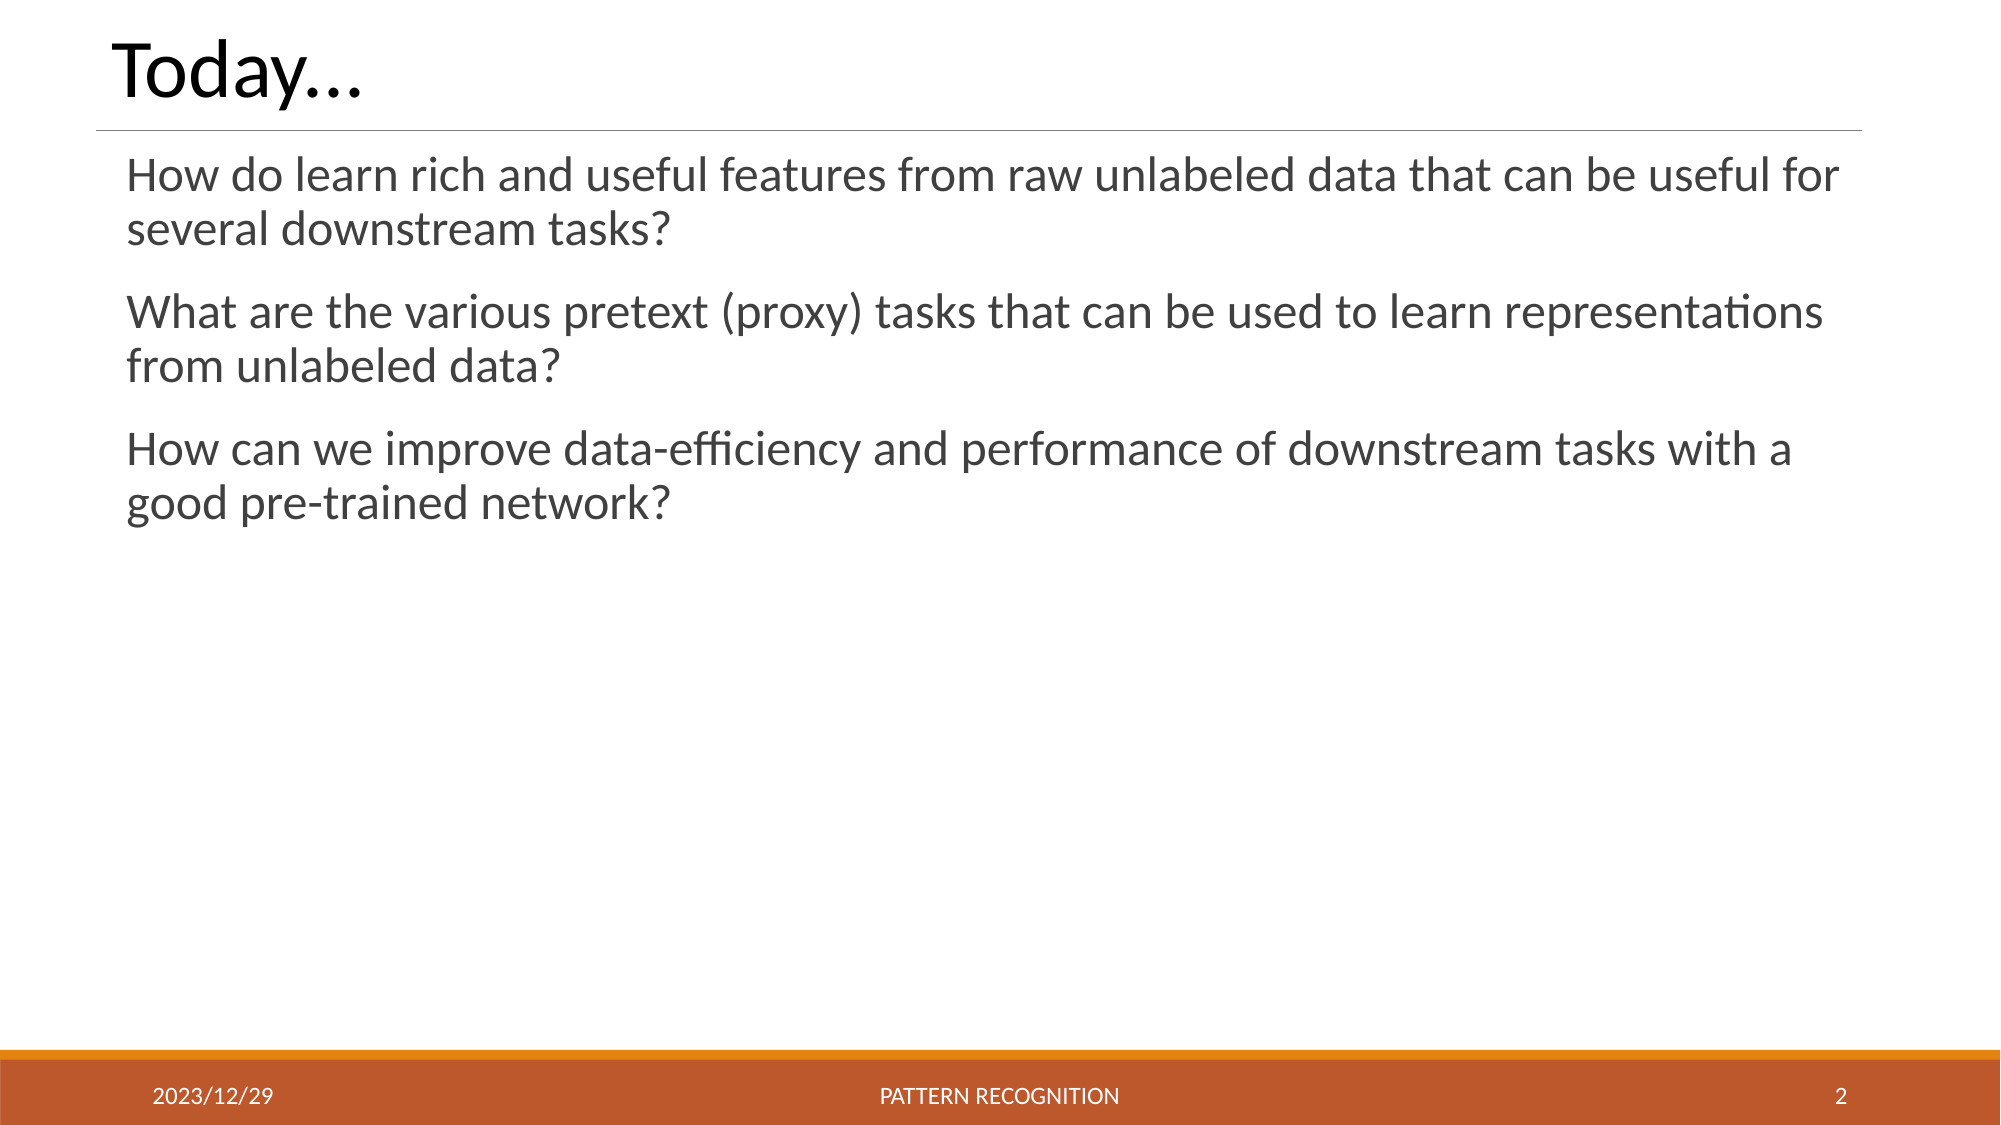

# Today...
How do learn rich and useful features from raw unlabeled data that can be useful for several downstream tasks?
What are the various pretext (proxy) tasks that can be used to learn representations from unlabeled data?
How can we improve data-efficiency and performance of downstream tasks with a good pre-trained network?
2023/12/29
Pattern recognition
2